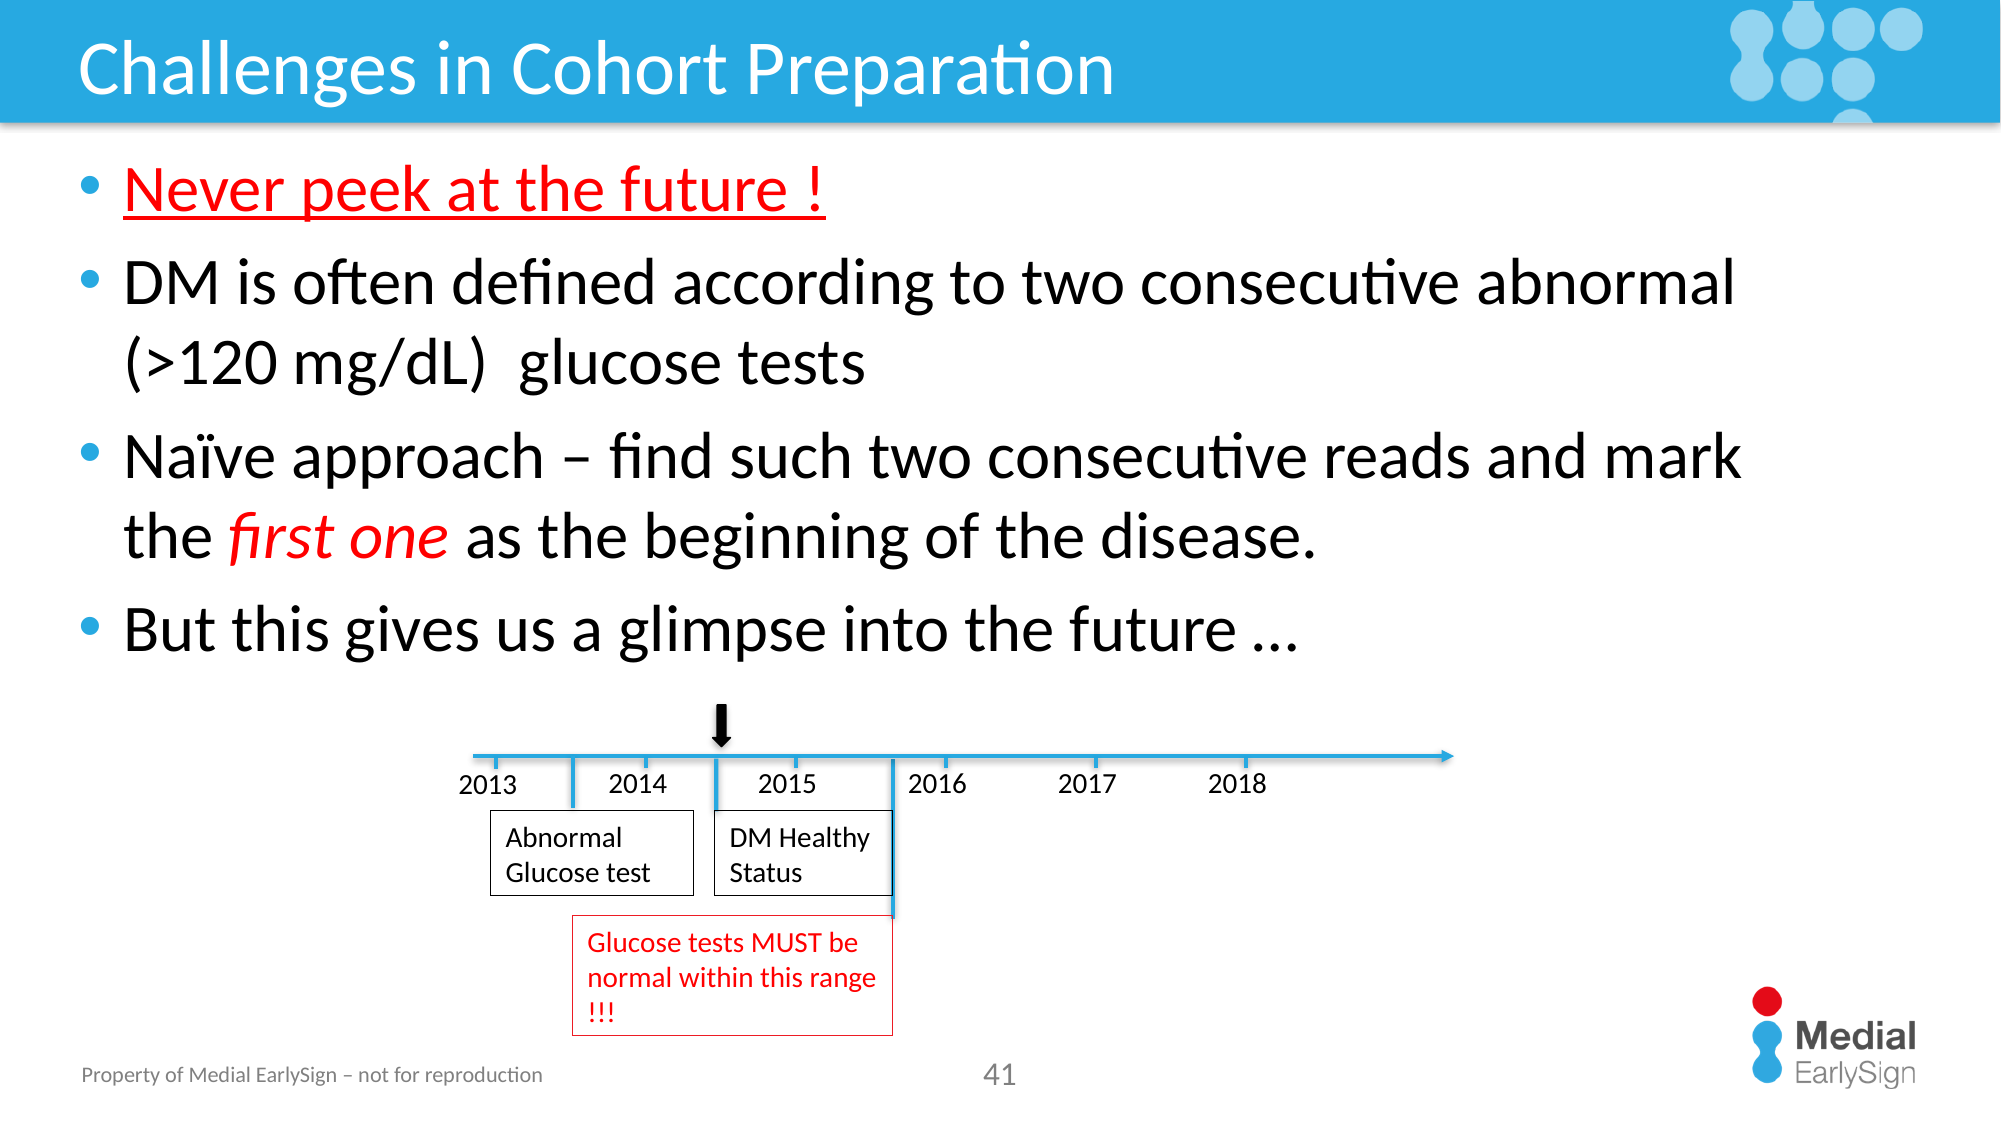

# Challenges in Cohort Preparation
Never peek at the future !
DM is often defined according to two consecutive abnormal (>120 mg/dL)  glucose tests
Naïve approach – find such two consecutive reads and mark the first one as the beginning of the disease.
But this gives us a glimpse into the future …

2014
2015
2016
2017
2018
2013
Abnormal Glucose test
DM Healthy Status
Glucose tests MUST be normal within this range !!!